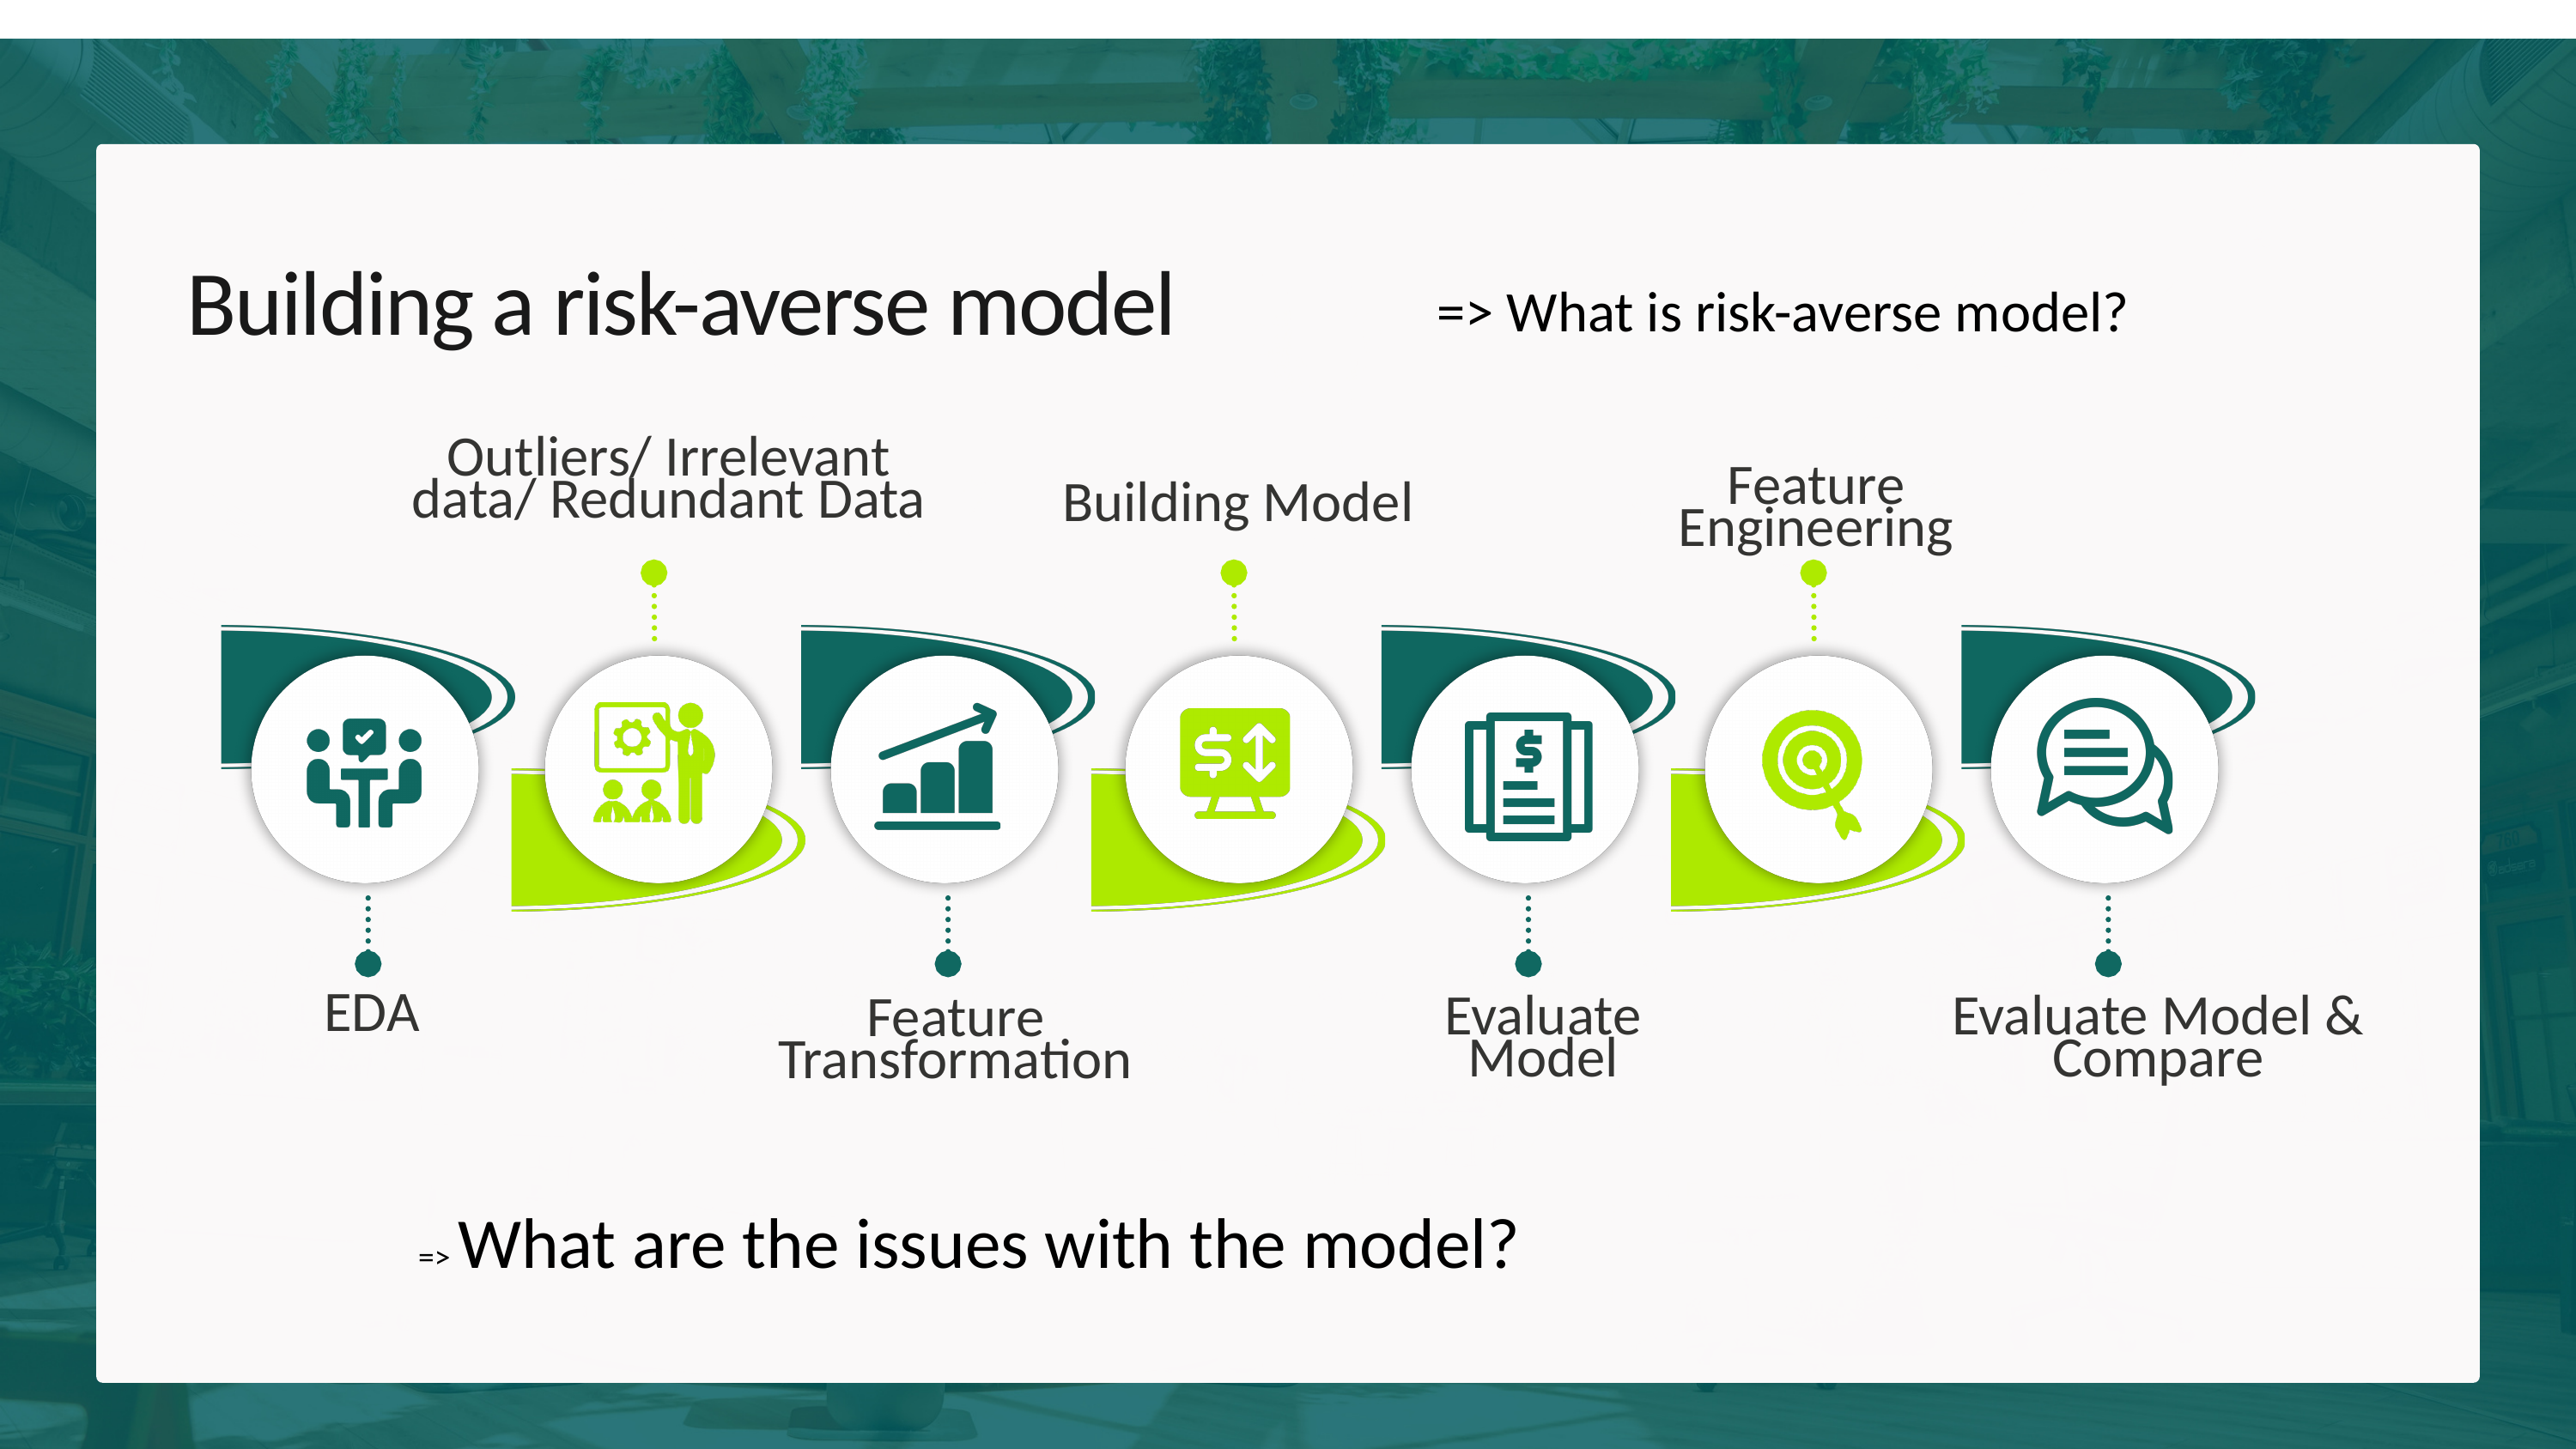

Building a risk-averse model
=> What is risk-averse model?
Outliers/ Irrelevant data/ Redundant Data
Feature Engineering
Building Model

EDA
Evaluate Model
Evaluate Model & Compare
Feature Transformation
=> What are the issues with the model?